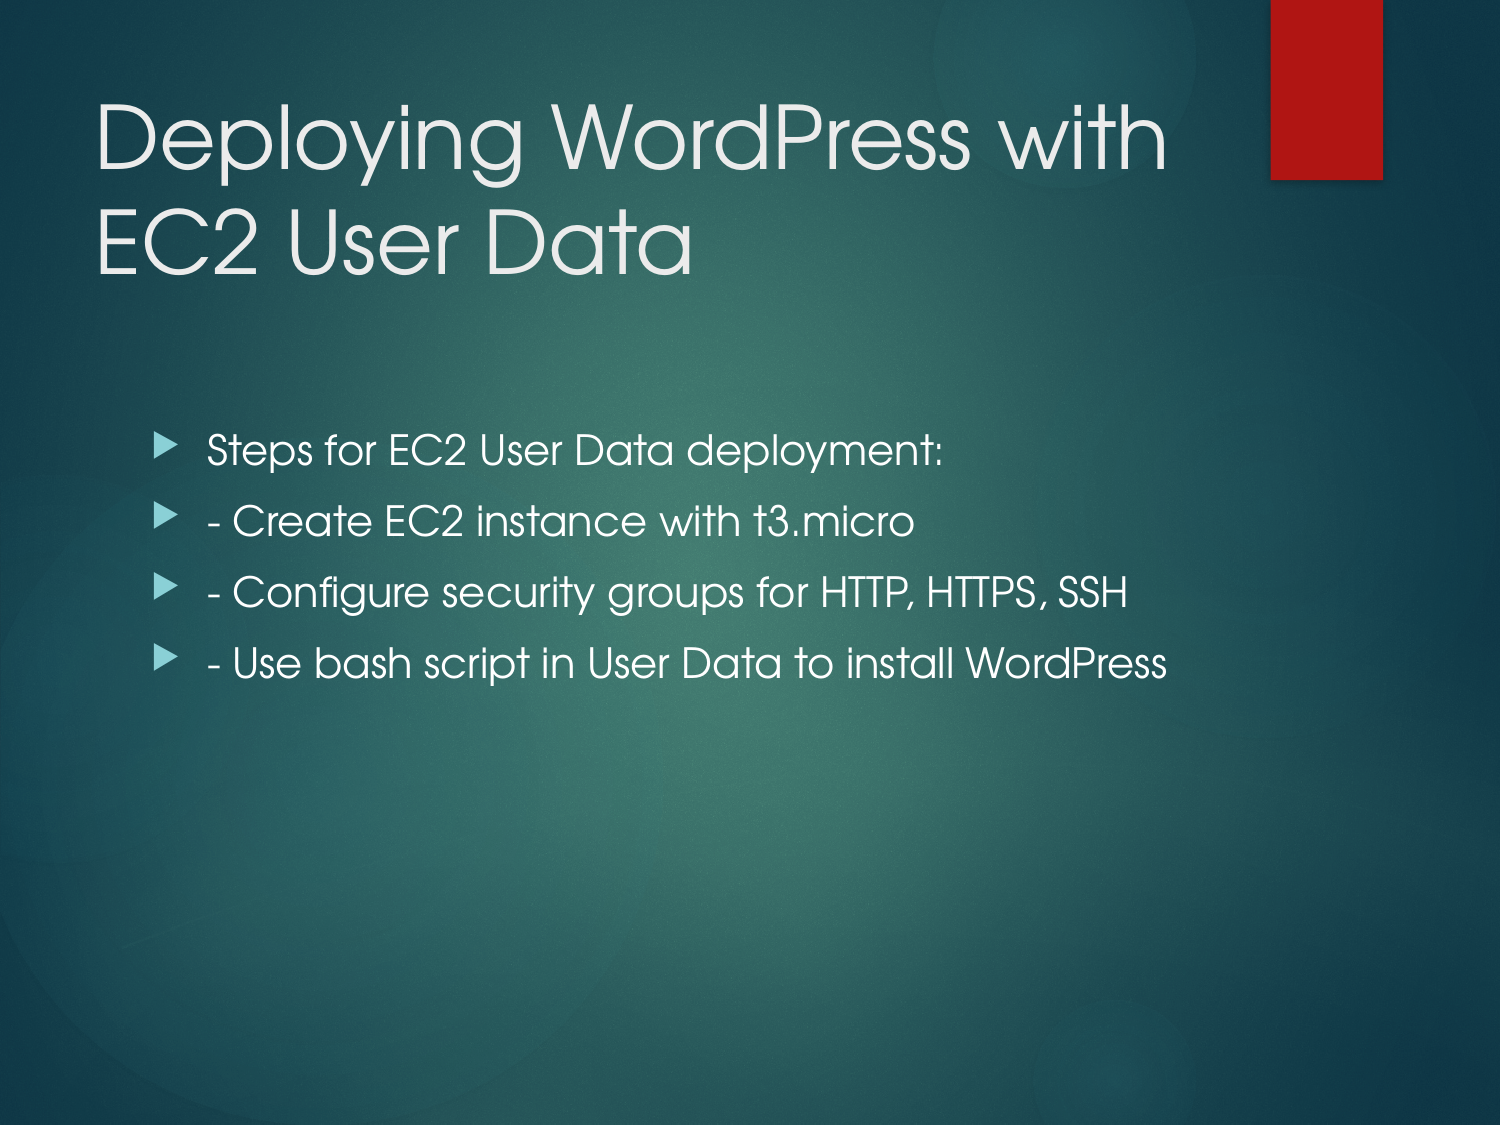

# Deploying WordPress with EC2 User Data
Steps for EC2 User Data deployment:
- Create EC2 instance with t3.micro
- Configure security groups for HTTP, HTTPS, SSH
- Use bash script in User Data to install WordPress